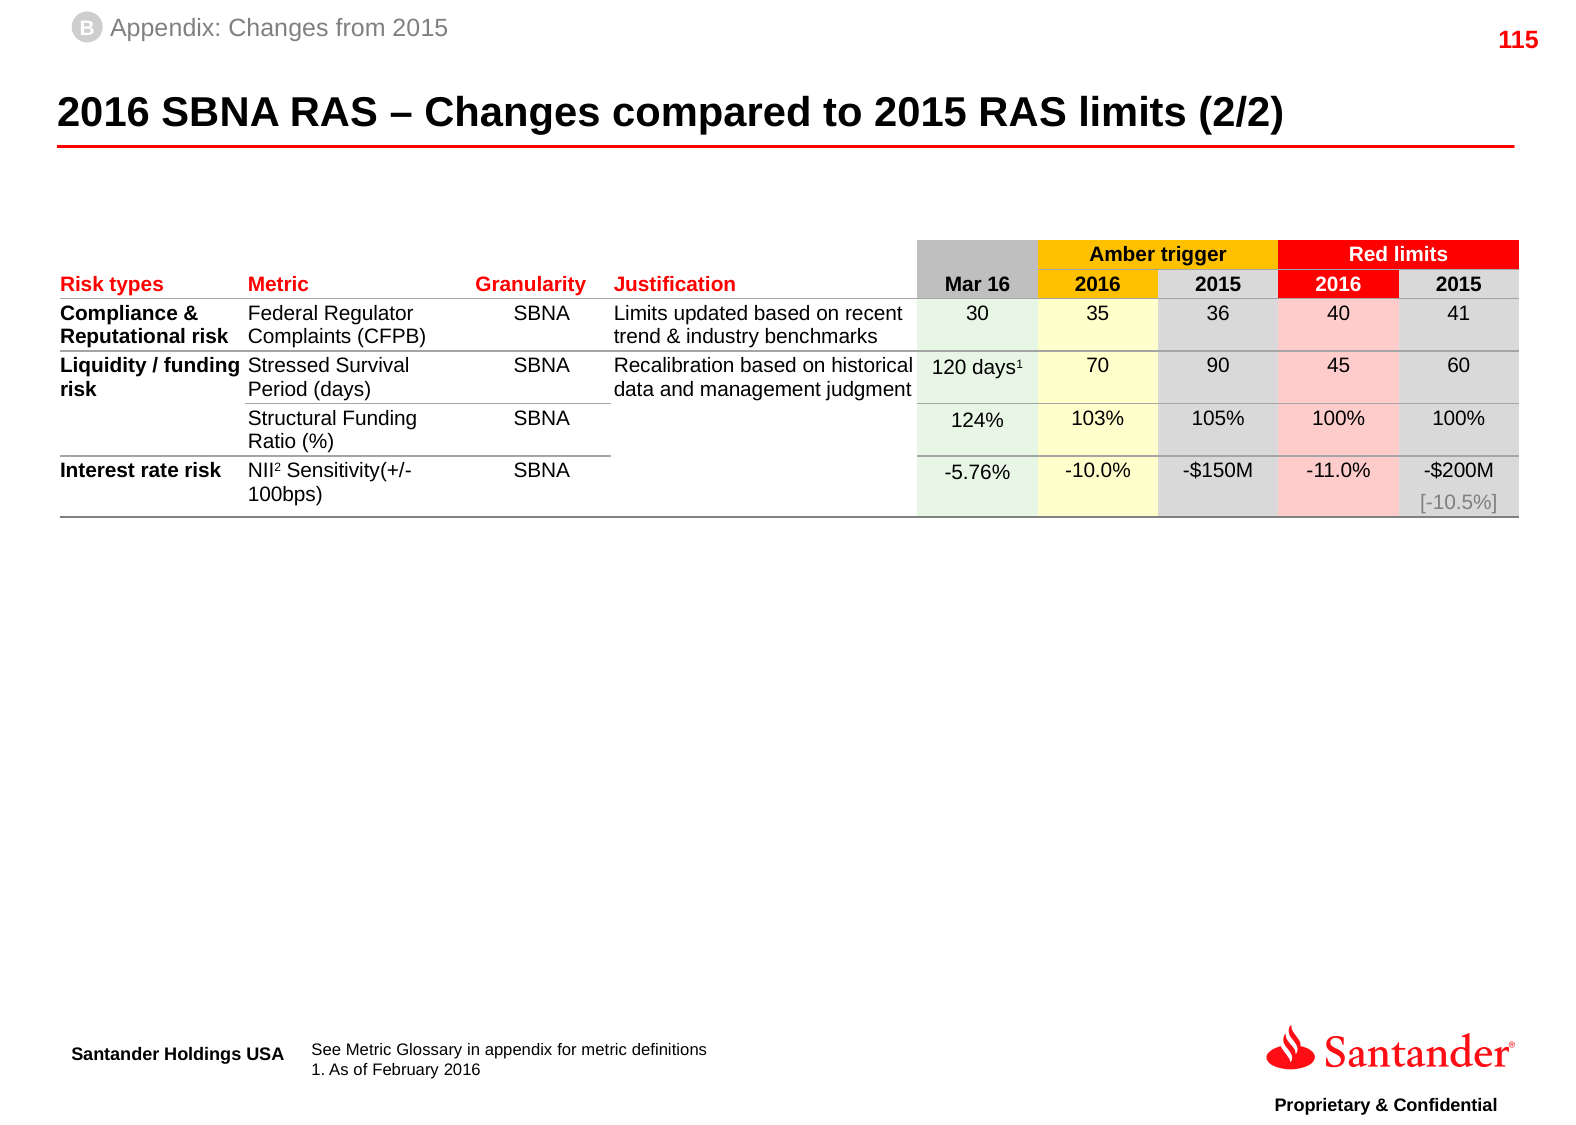

B
Appendix: Changes from 2015
2016 SBNA RAS – Changes compared to 2015 RAS limits (2/2)
| Risk types | Metric | Granularity | Justification | Mar 16 | Amber trigger |  | Red limits |  |
| --- | --- | --- | --- | --- | --- | --- | --- | --- |
|  |  |  |  |  | 2016 | 2015 | 2016 | 2015 |
| Compliance & Reputational risk | Federal Regulator Complaints (CFPB) | SBNA | Limits updated based on recent trend & industry benchmarks | 30 | 35 | 36 | 40 | 41 |
| Liquidity / funding risk | Stressed Survival Period (days) | SBNA | Recalibration based on historical data and management judgment | 120 days1 | 70 | 90 | 45 | 60 |
|  | Structural Funding Ratio (%) | SBNA |  | 124% | 103% | 105% | 100% | 100% |
| Interest rate risk | NII2 Sensitivity(+/- 100bps) | SBNA |  | -5.76% | -10.0% | -$150M | -11.0% | -$200M [-10.5%] |
See Metric Glossary in appendix for metric definitions
1. As of February 2016